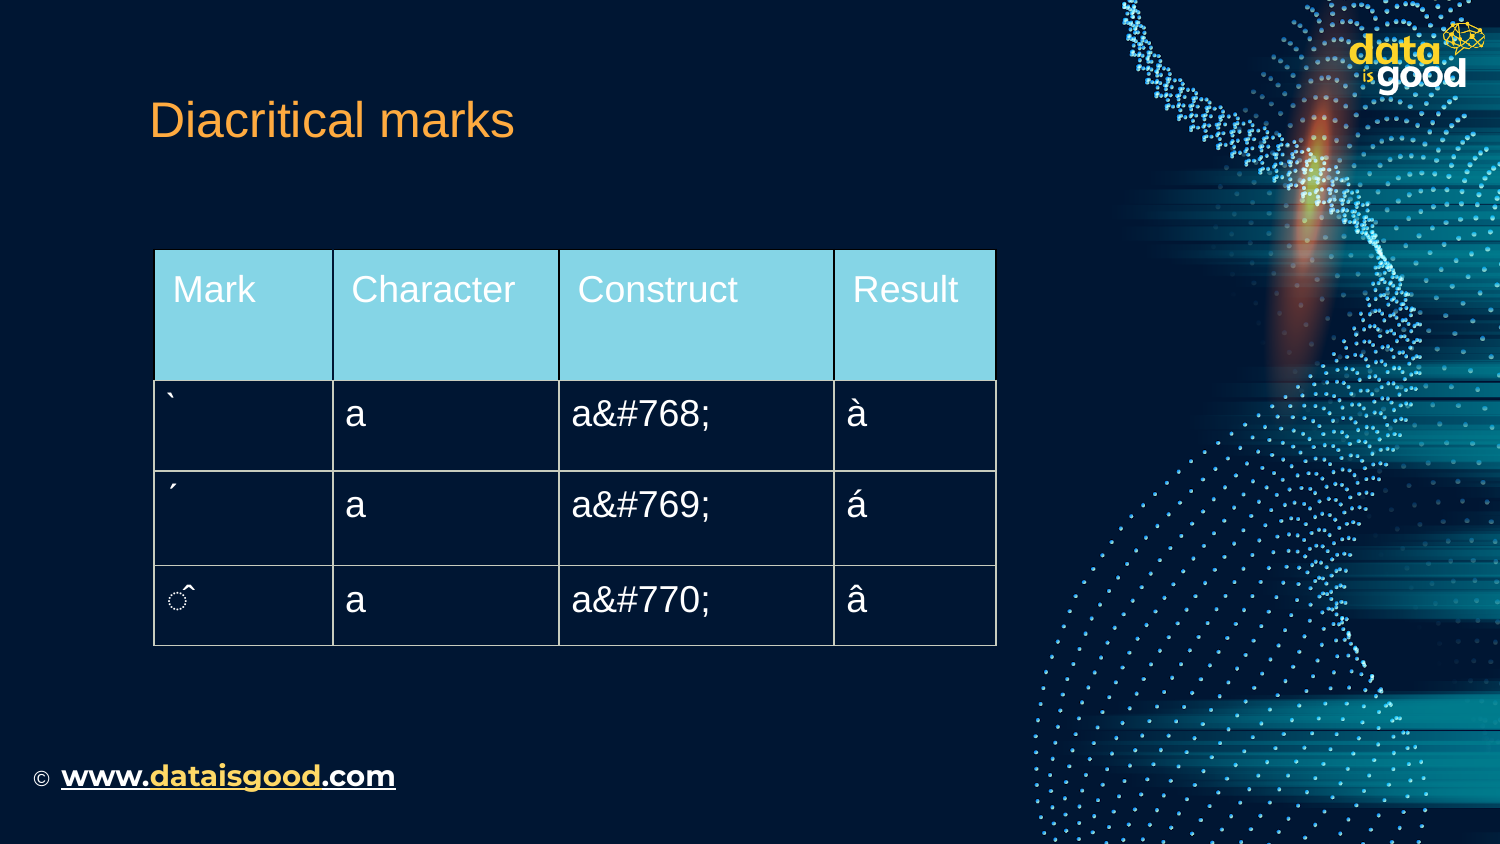

# Diacritical marks
| Mark | Character | Construct | Result |
| --- | --- | --- | --- |
| ̀ | a | a&#768; | à |
| ́ | a | a&#769; | á |
| ̂ | a | a&#770; | â |